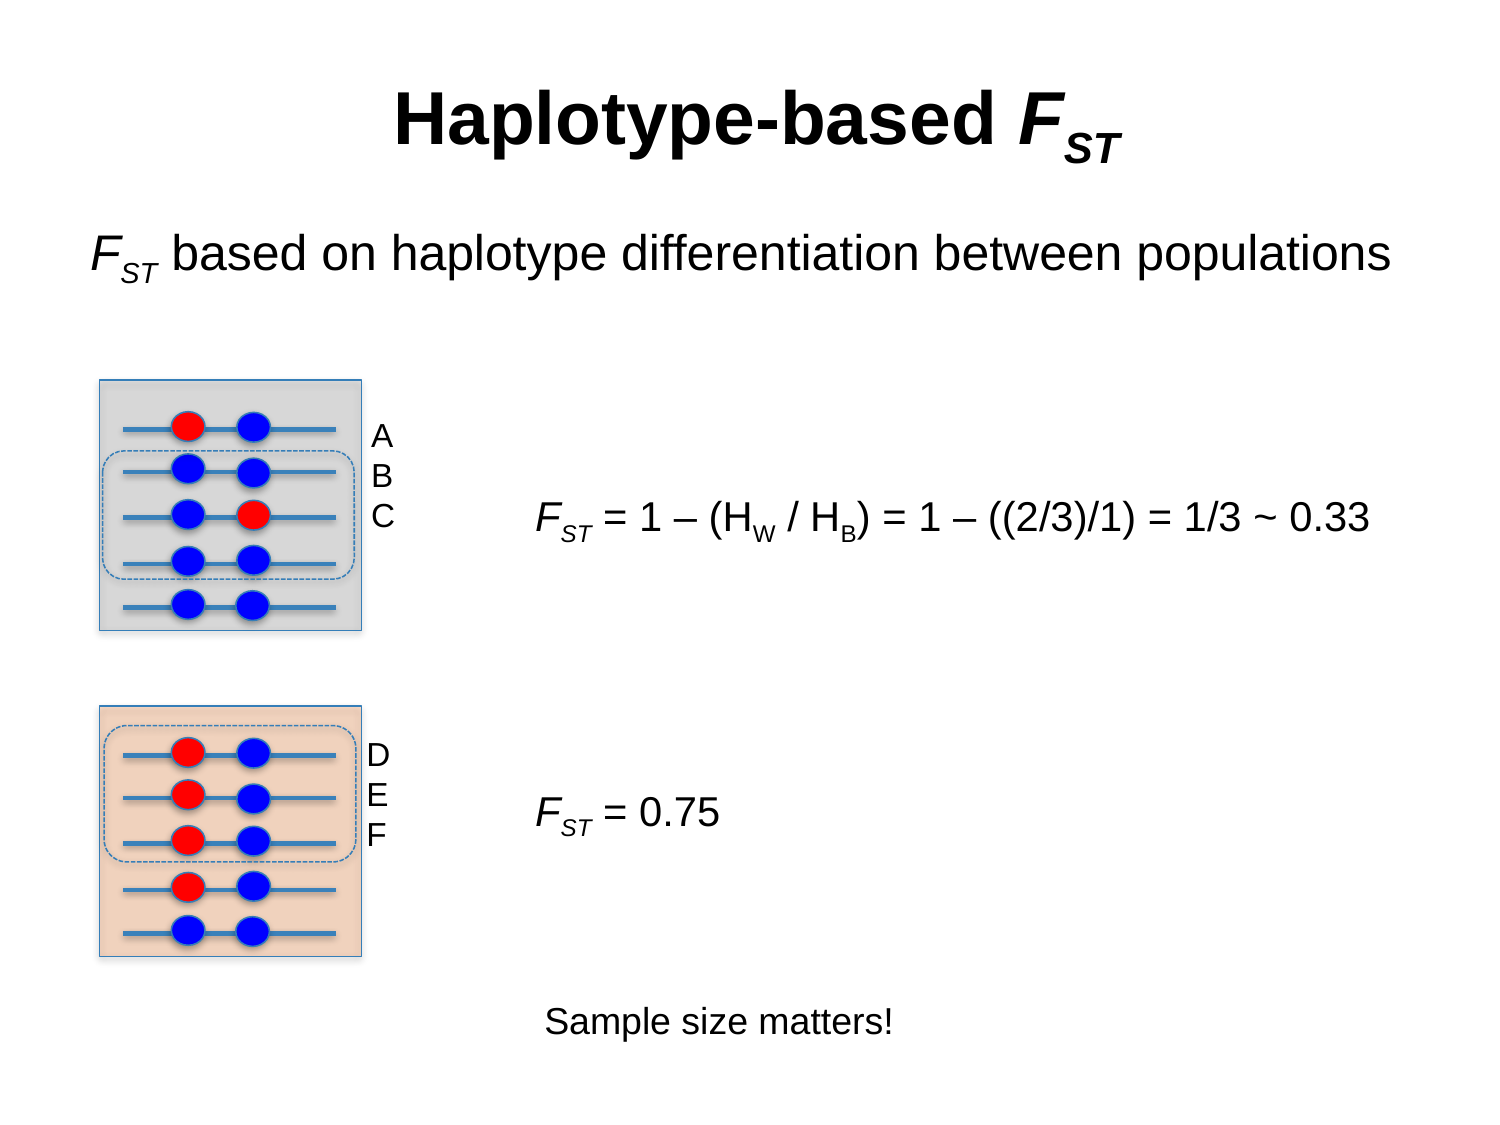

# Haplotype-based FST
FST based on haplotype differentiation between populations

A
B
C

FST = 1 – (HW / HB) = 1 – ((2/3)/1) = 1/3 ~ 0.33

D
E
F

FST = 0.75

Sample size matters!